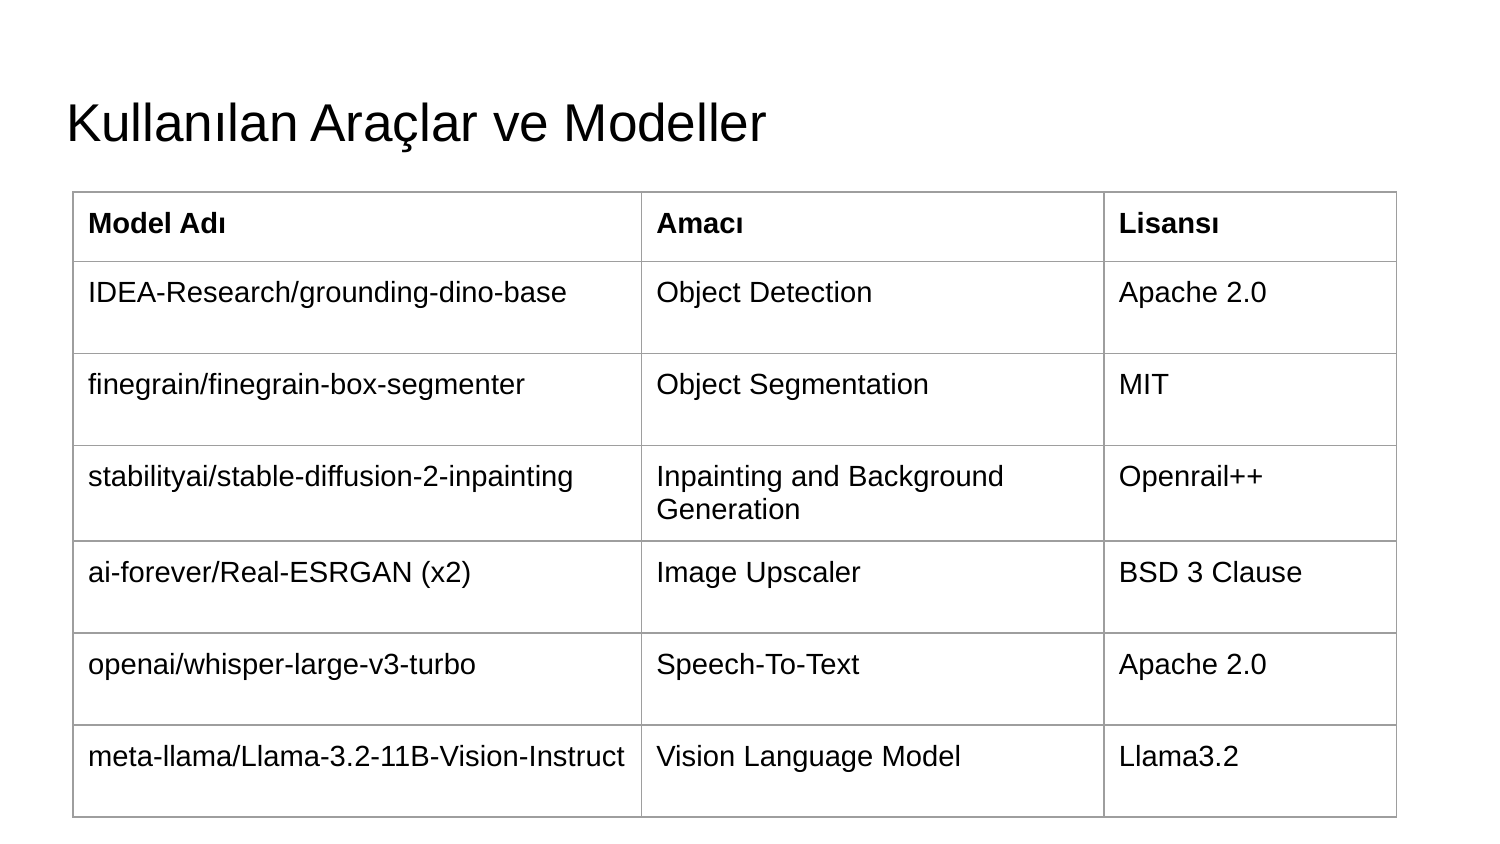

# Kullanılan Araçlar ve Modeller
| Model Adı | Amacı | Lisansı |
| --- | --- | --- |
| IDEA-Research/grounding-dino-base | Object Detection | Apache 2.0 |
| finegrain/finegrain-box-segmenter | Object Segmentation | MIT |
| stabilityai/stable-diffusion-2-inpainting | Inpainting and Background Generation | Openrail++ |
| ai-forever/Real-ESRGAN (x2) | Image Upscaler | BSD 3 Clause |
| openai/whisper-large-v3-turbo | Speech-To-Text | Apache 2.0 |
| meta-llama/Llama-3.2-11B-Vision-Instruct | Vision Language Model | Llama3.2 |